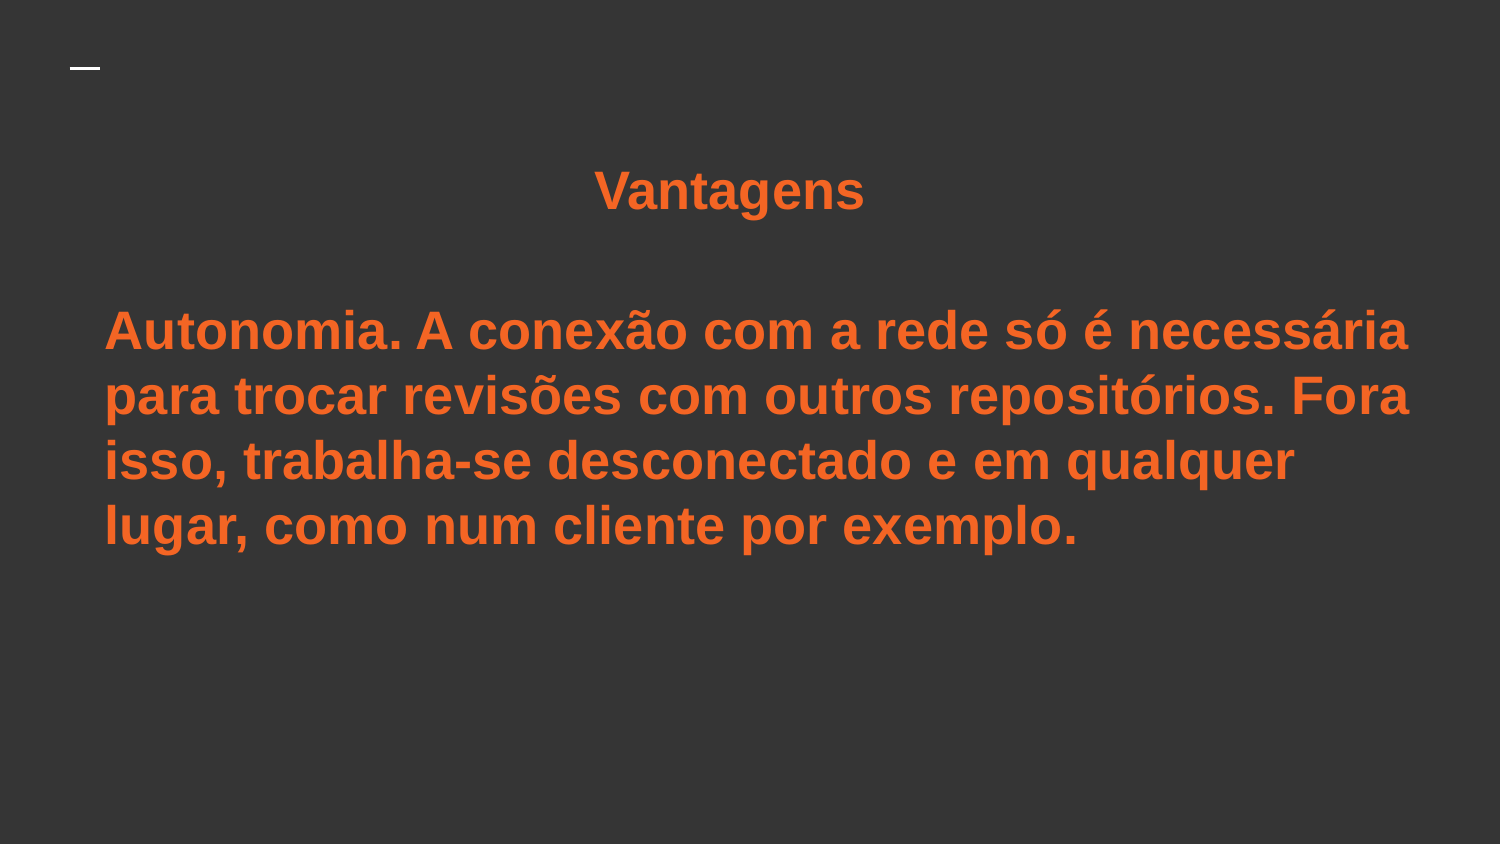

# Vantagens
Autonomia. A conexão com a rede só é necessária para trocar revisões com outros repositórios. Fora isso, trabalha-se desconectado e em qualquer lugar, como num cliente por exemplo.